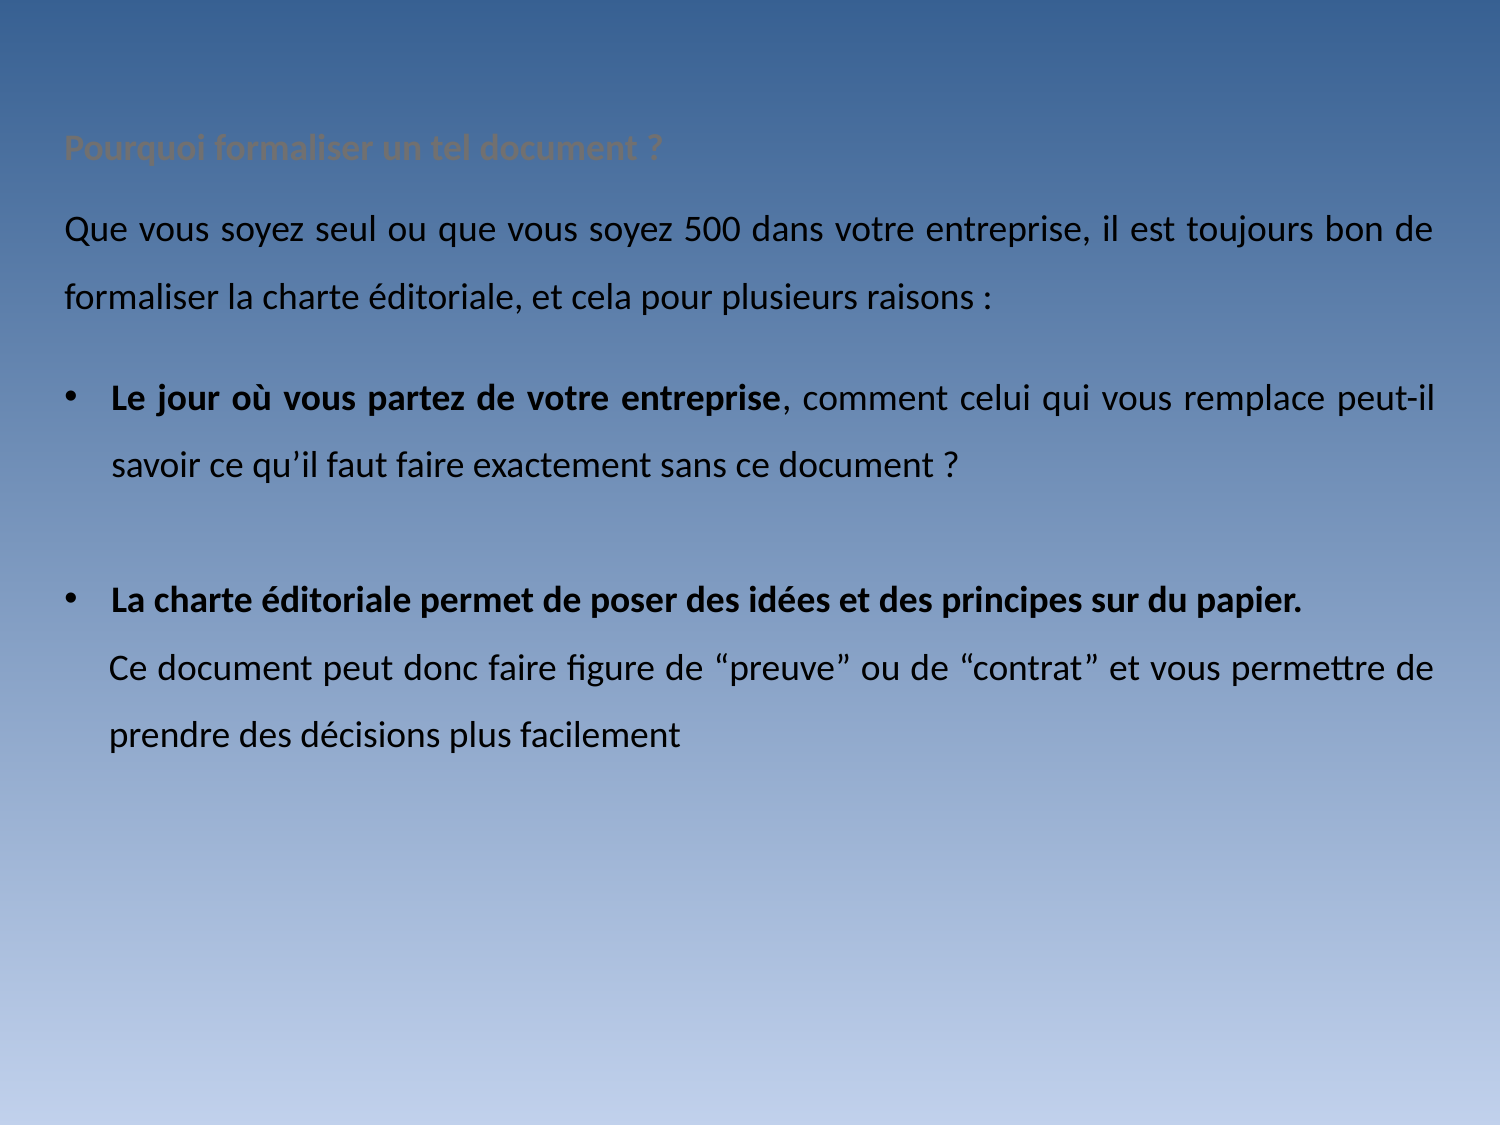

Pourquoi formaliser un tel document ?
Que vous soyez seul ou que vous soyez 500 dans votre entreprise, il est toujours bon de formaliser la charte éditoriale, et cela pour plusieurs raisons :

Le jour où vous partez de votre entreprise, comment celui qui vous remplace peut-il savoir ce qu’il faut faire exactement sans ce document ?

La charte éditoriale permet de poser des idées et des principes sur du papier.
Ce document peut donc faire figure de “preuve” ou de “contrat” et vous permettre de prendre des décisions plus facilement